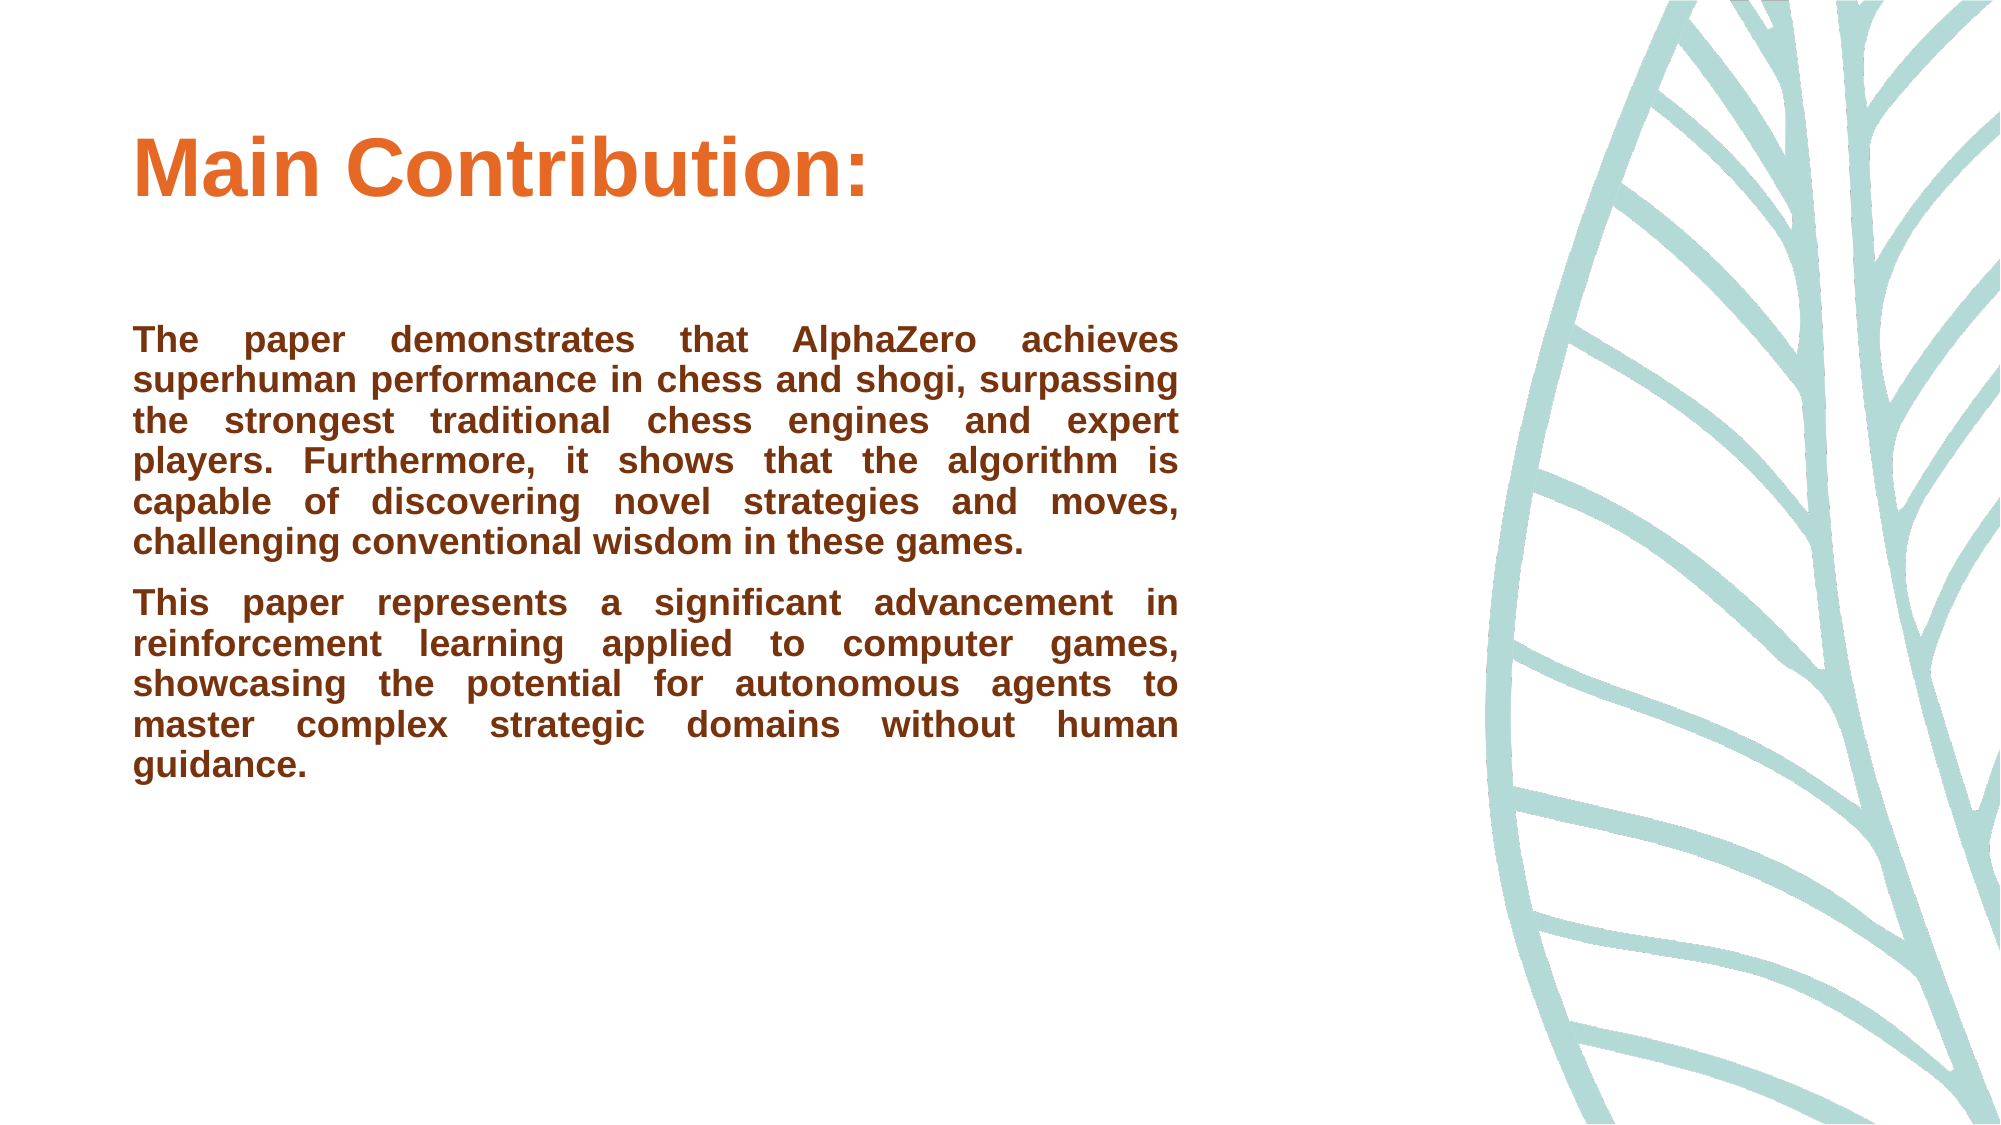

# Main Contribution:
The paper demonstrates that AlphaZero achieves superhuman performance in chess and shogi, surpassing the strongest traditional chess engines and expert players. Furthermore, it shows that the algorithm is capable of discovering novel strategies and moves, challenging conventional wisdom in these games.
This paper represents a significant advancement in reinforcement learning applied to computer games, showcasing the potential for autonomous agents to master complex strategic domains without human guidance.